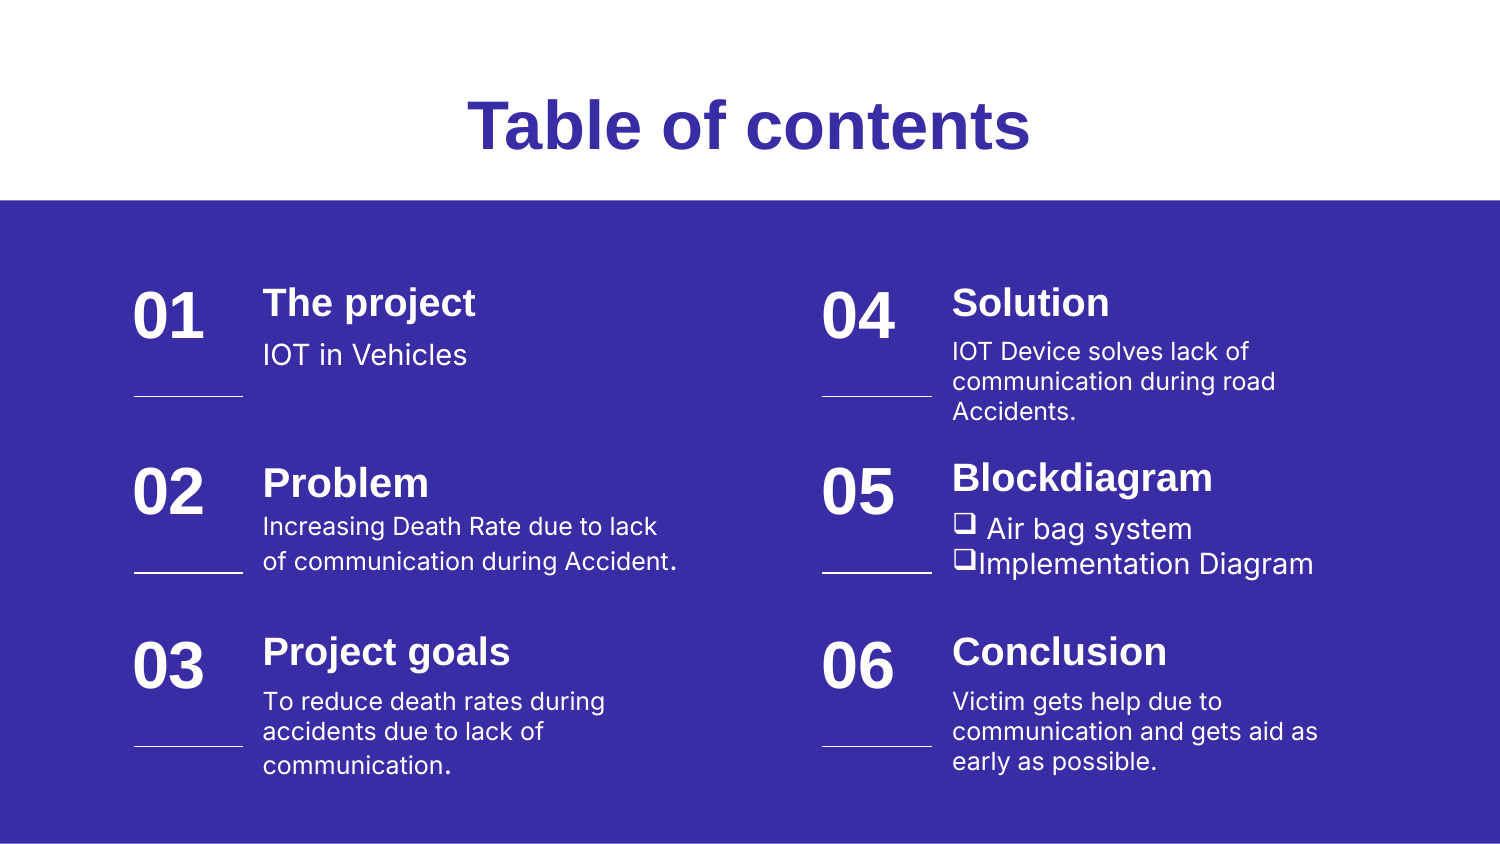

# Table of contents
The project
Solution
01
04
IOT in Vehicles
IOT Device solves lack of communication during road Accidents.
Blockdiagram
Problem
02
05
 Air bag system
Implementation Diagram
Increasing Death Rate due to lack of communication during Accident.
Conclusion
Project goals
03
06
Victim gets help due to communication and gets aid as early as possible.
To reduce death rates during accidents due to lack of communication.